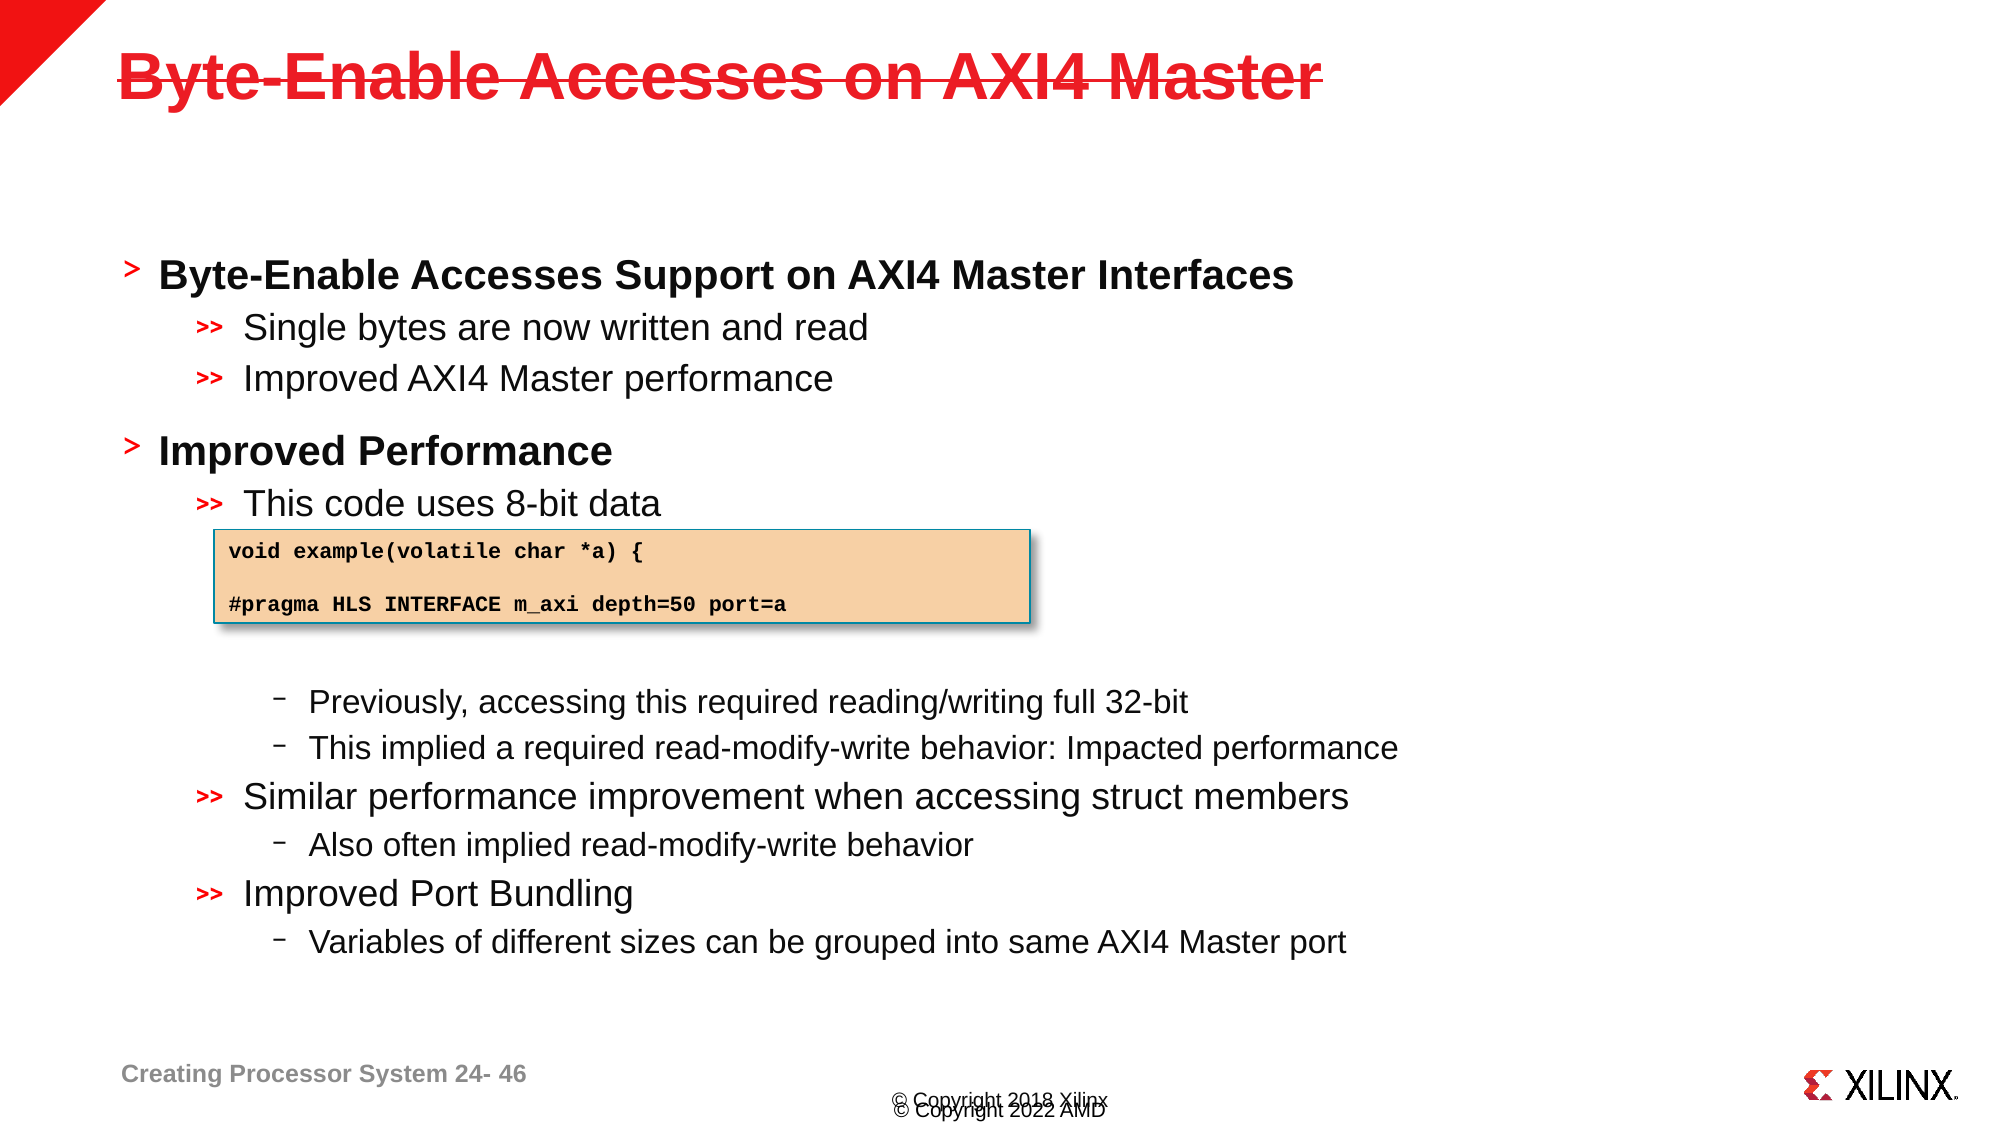

# Byte-Enable Accesses on AXI4 Master
Byte-Enable Accesses Support on AXI4 Master Interfaces
Single bytes are now written and read
Improved AXI4 Master performance
Improved Performance
This code uses 8-bit data

Previously, accessing this required reading/writing full 32-bit
This implied a required read-modify-write behavior: Impacted performance
Similar performance improvement when accessing struct members
Also often implied read-modify-write behavior
Improved Port Bundling
Variables of different sizes can be grouped into same AXI4 Master port
void example(volatile char *a) {

#pragma HLS INTERFACE m_axi depth=50 port=a
Creating Processor System 24- 46